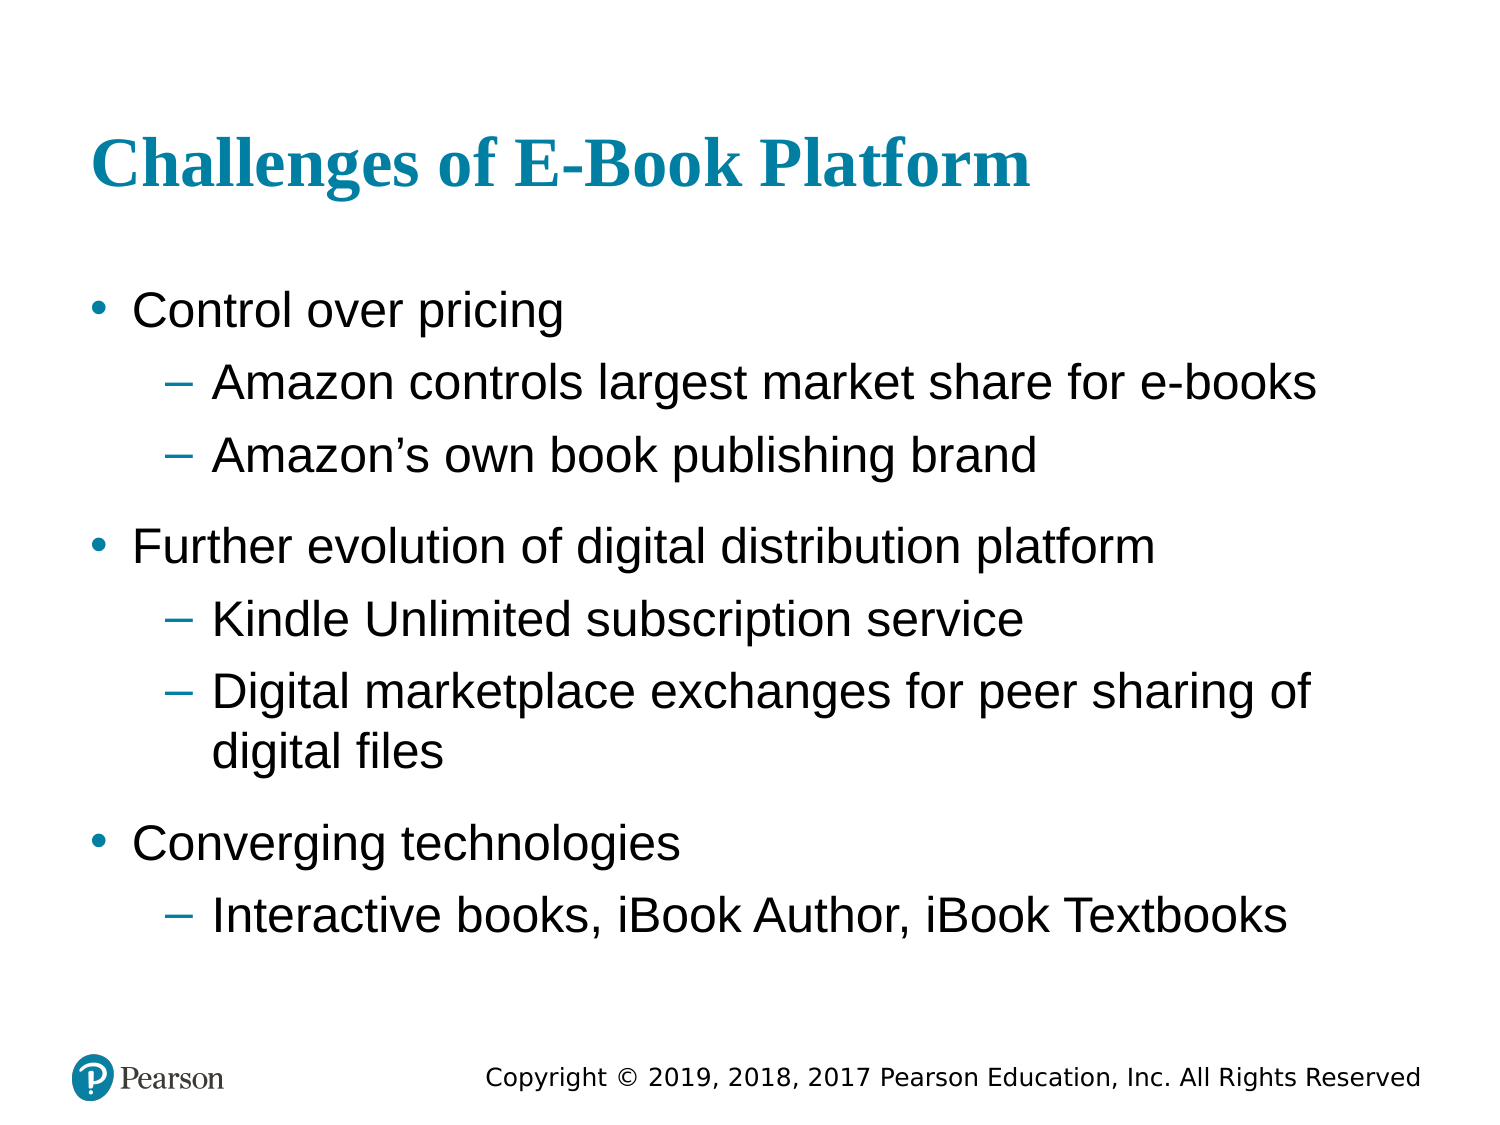

# Challenges of E-Book Platform
Control over pricing
Amazon controls largest market share for e-books
Amazon’s own book publishing brand
Further evolution of digital distribution platform
Kindle Unlimited subscription service
Digital marketplace exchanges for peer sharing of digital files
Converging technologies
Interactive books, iBook Author, iBook Textbooks